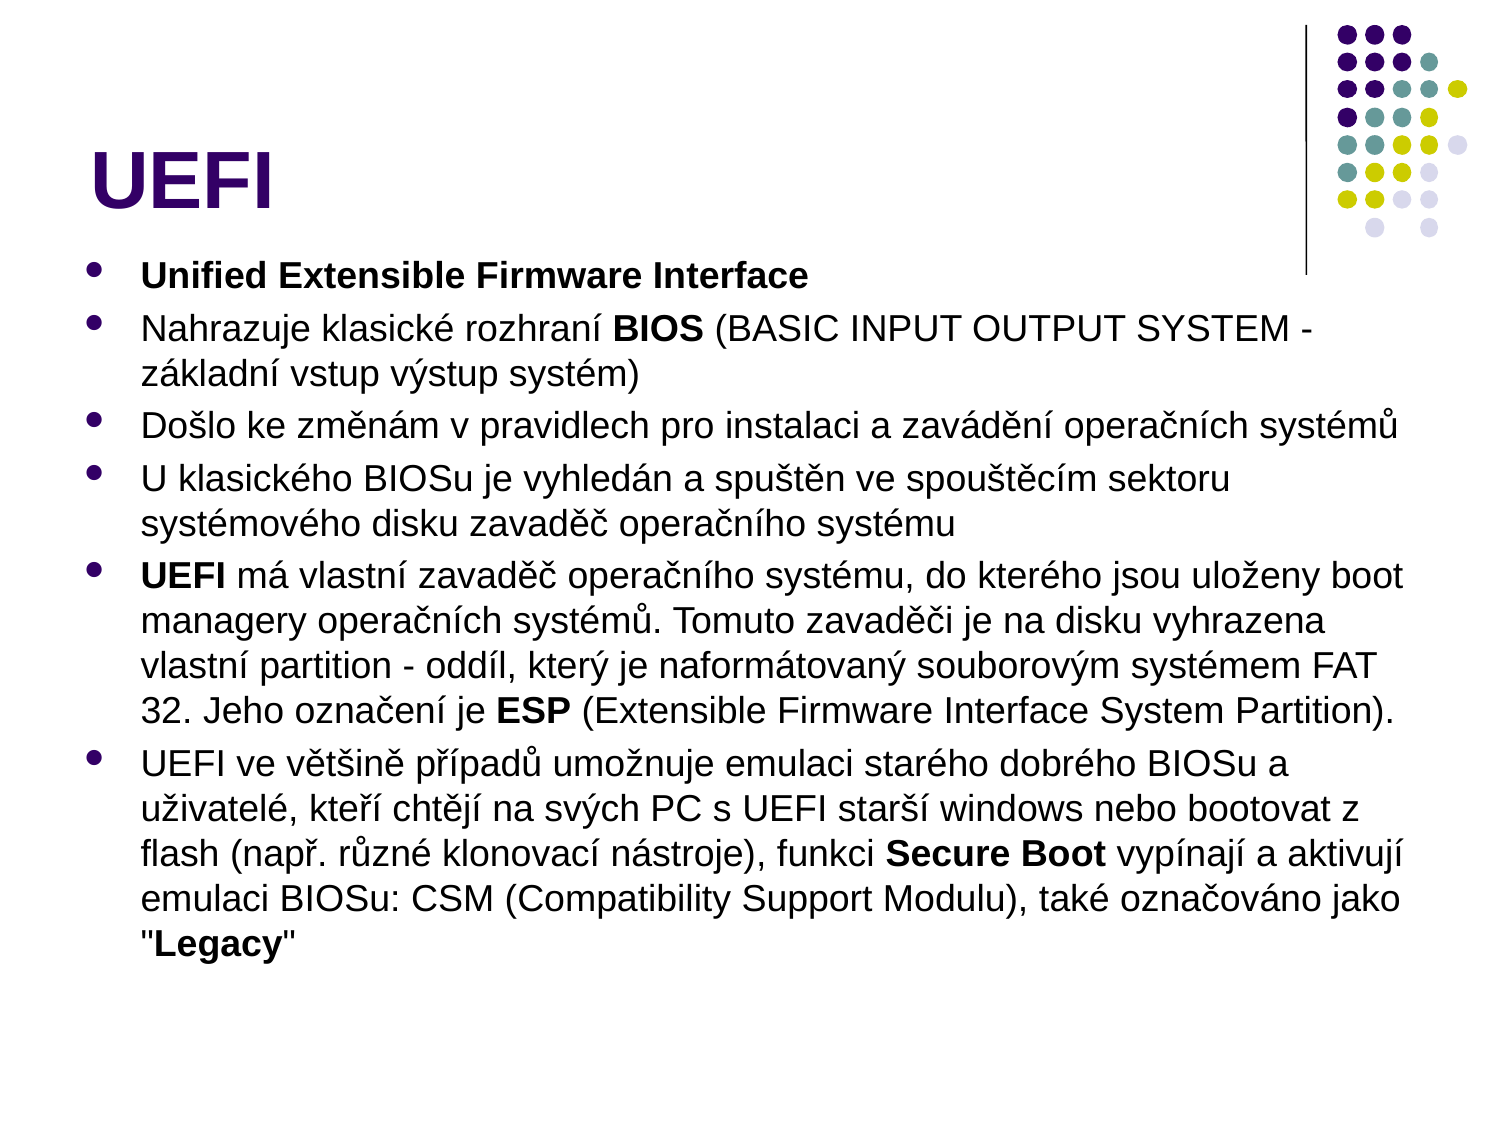

# UEFI
Unified Extensible Firmware Interface
Nahrazuje klasické rozhraní BIOS (BASIC INPUT OUTPUT SYSTEM - základní vstup výstup systém)
Došlo ke změnám v pravidlech pro instalaci a zavádění operačních systémů
U klasického BIOSu je vyhledán a spuštěn ve spouštěcím sektoru systémového disku zavaděč operačního systému
UEFI má vlastní zavaděč operačního systému, do kterého jsou uloženy boot managery operačních systémů. Tomuto zavaděči je na disku vyhrazena vlastní partition - oddíl, který je naformátovaný souborovým systémem FAT 32. Jeho označení je ESP (Extensible Firmware Interface System Partition).
UEFI ve většině případů umožnuje emulaci starého dobrého BIOSu a uživatelé, kteří chtějí na svých PC s UEFI starší windows nebo bootovat z flash (např. různé klonovací nástroje), funkci Secure Boot vypínají a aktivují emulaci BIOSu: CSM (Compatibility Support Modulu), také označováno jako "Legacy"